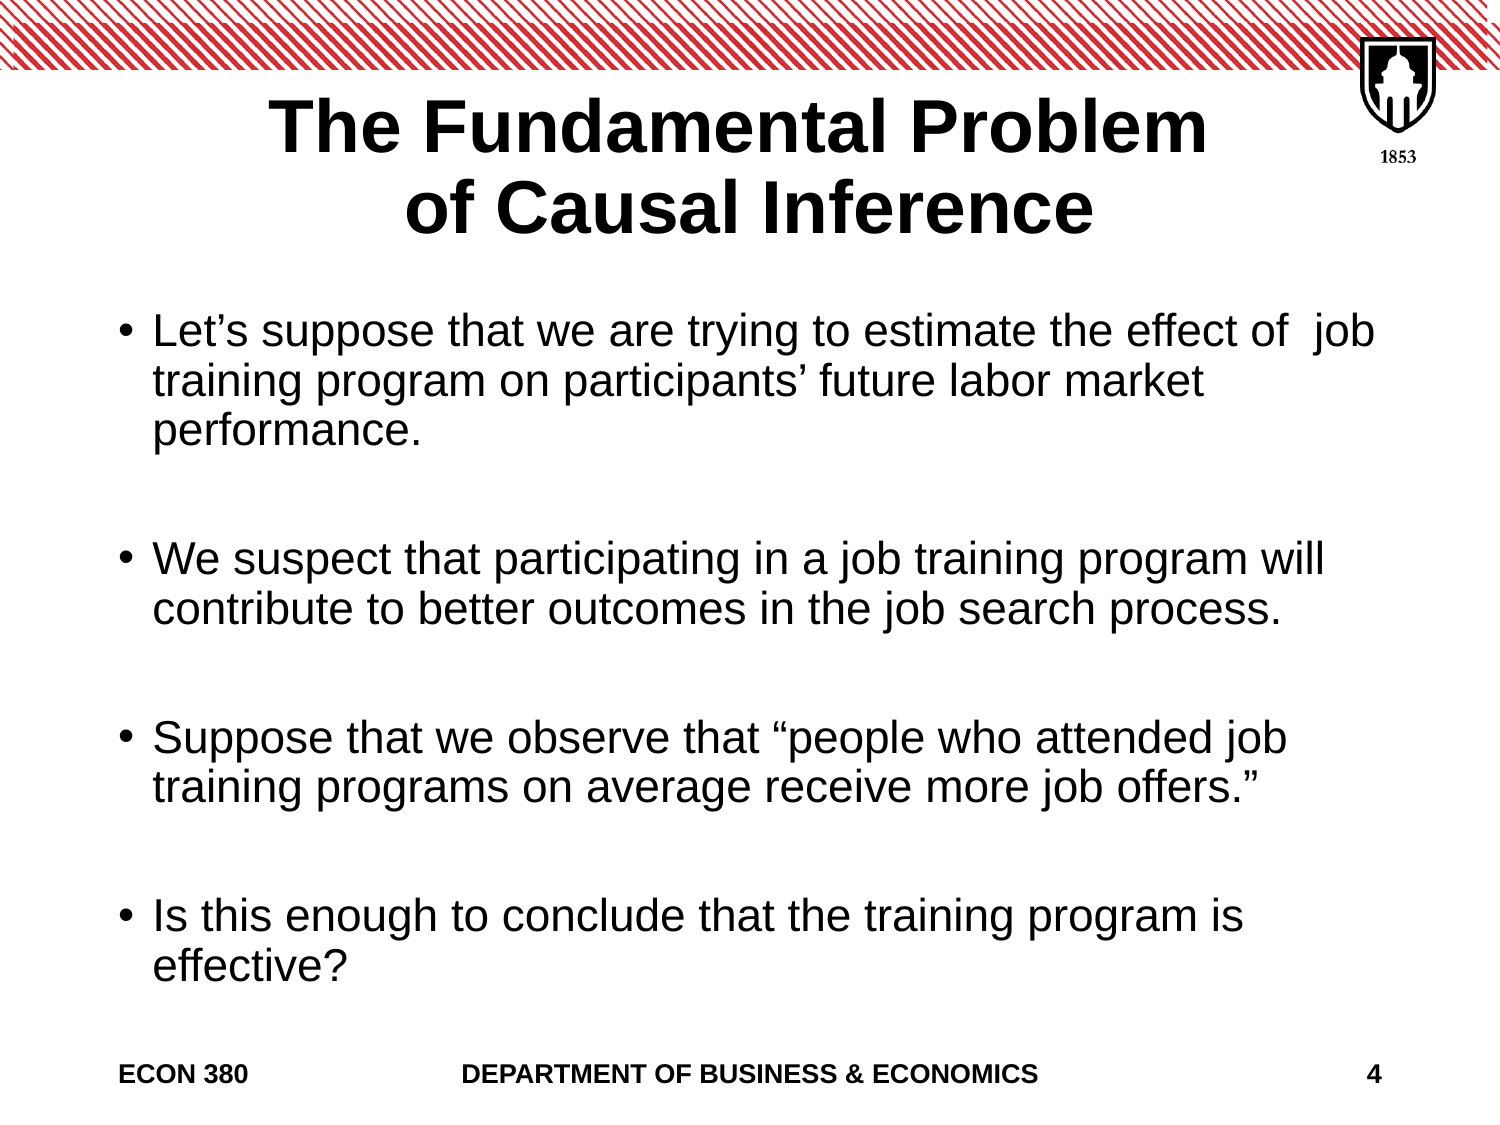

# The Fundamental Problem of Causal Inference
Let’s suppose that we are trying to estimate the effect of  job training program on participants’ future labor market performance.

We suspect that participating in a job training program will contribute to better outcomes in the job search process.

Suppose that we observe that “people who attended job training programs on average receive more job offers.”

Is this enough to conclude that the training program is effective?
ECON 380
DEPARTMENT OF BUSINESS & ECONOMICS
4